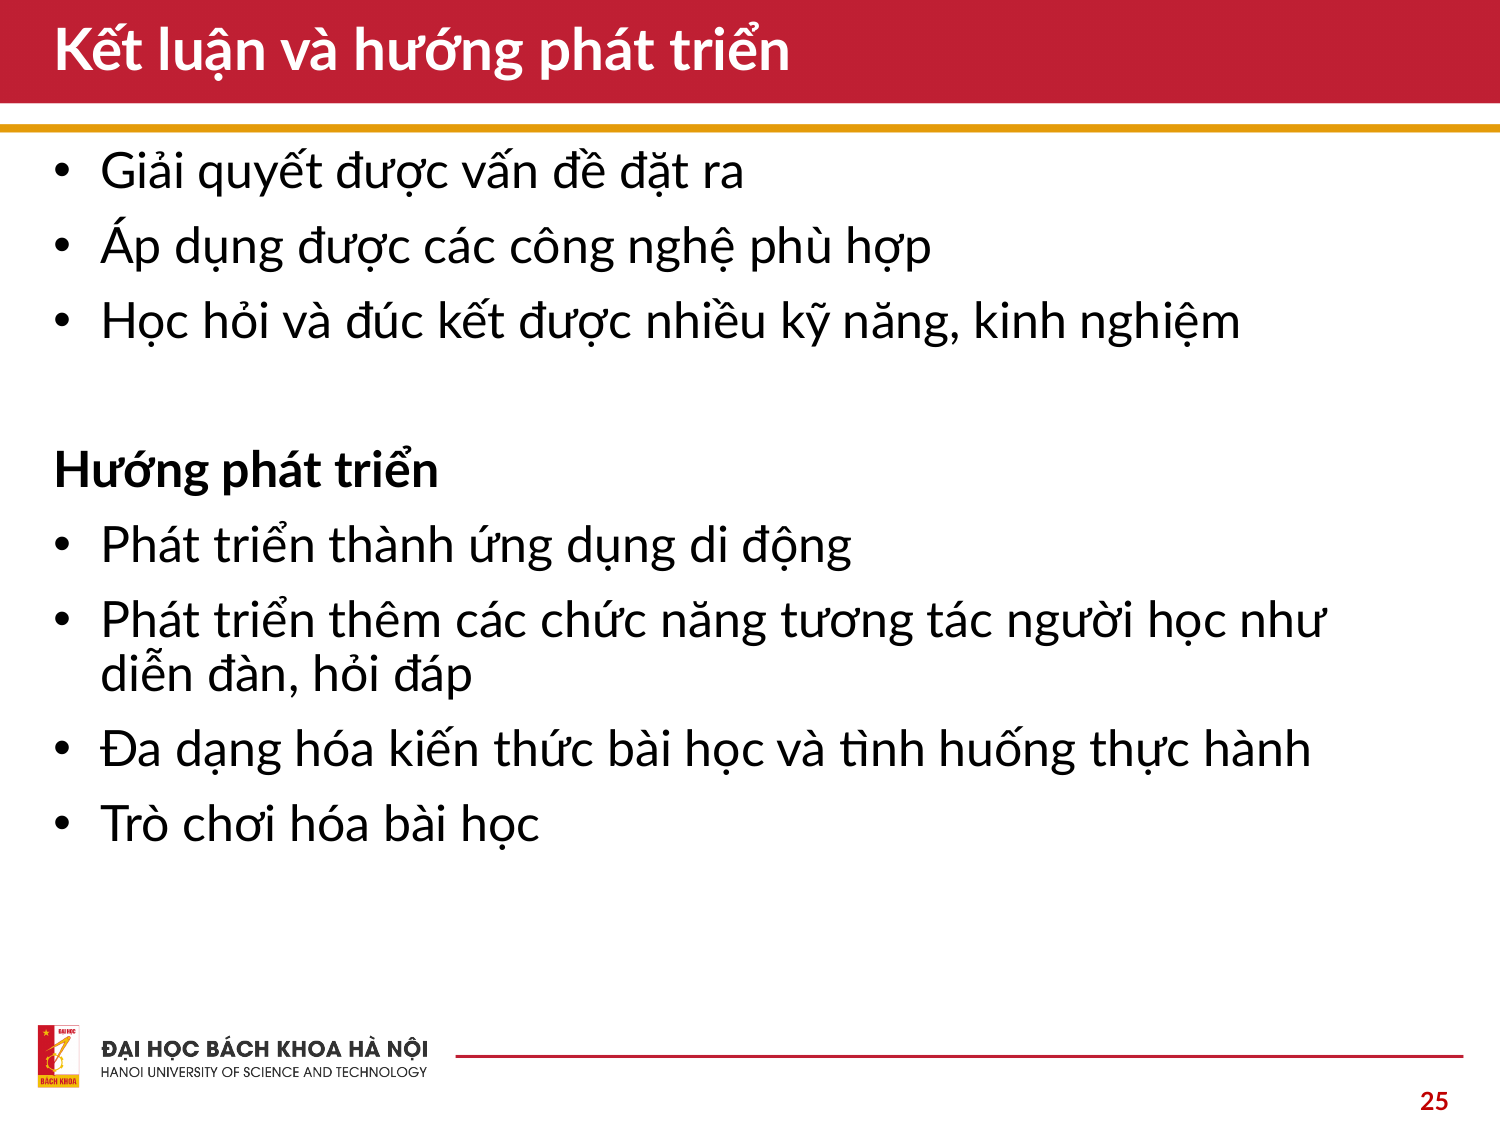

# Kết luận và hướng phát triển
Giải quyết được vấn đề đặt ra
Áp dụng được các công nghệ phù hợp
Học hỏi và đúc kết được nhiều kỹ năng, kinh nghiệm

Hướng phát triển
Phát triển thành ứng dụng di động
Phát triển thêm các chức năng tương tác người học như diễn đàn, hỏi đáp
Đa dạng hóa kiến thức bài học và tình huống thực hành
Trò chơi hóa bài học
25